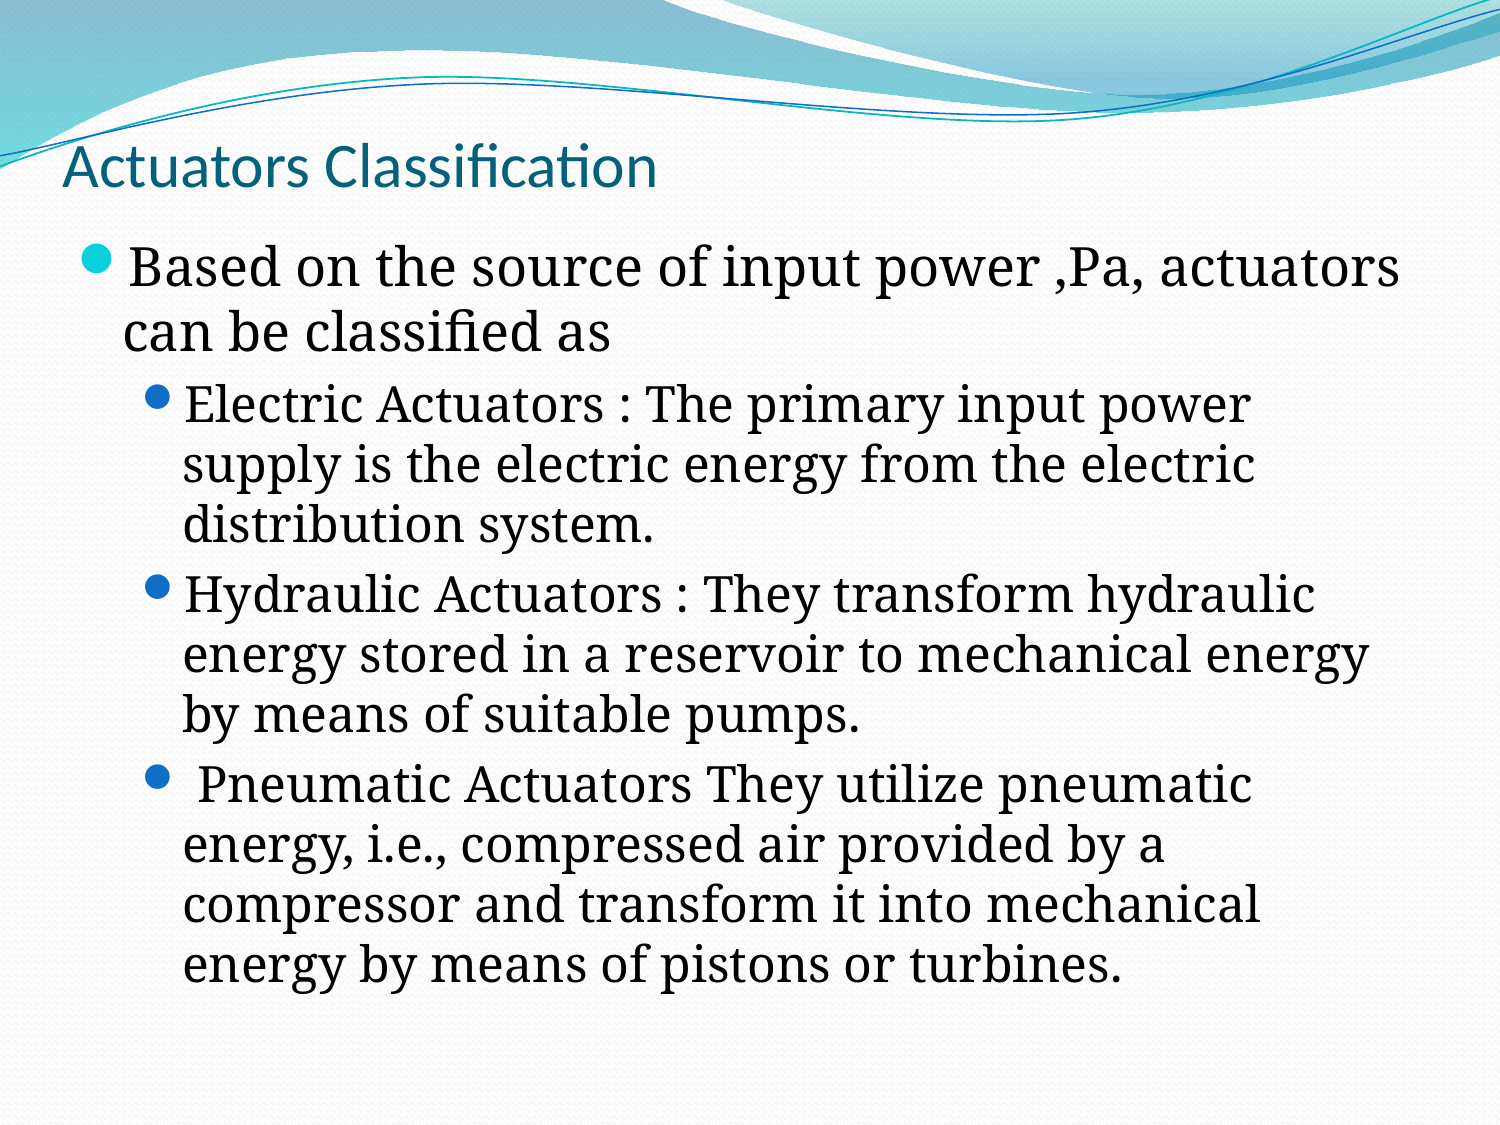

# Actuators Classification
Based on the source of input power ,Pa, actuators can be classified as
Electric Actuators : The primary input power supply is the electric energy from the electric distribution system.
Hydraulic Actuators : They transform hydraulic energy stored in a reservoir to mechanical energy by means of suitable pumps.
 Pneumatic Actuators They utilize pneumatic energy, i.e., compressed air provided by a compressor and transform it into mechanical energy by means of pistons or turbines.